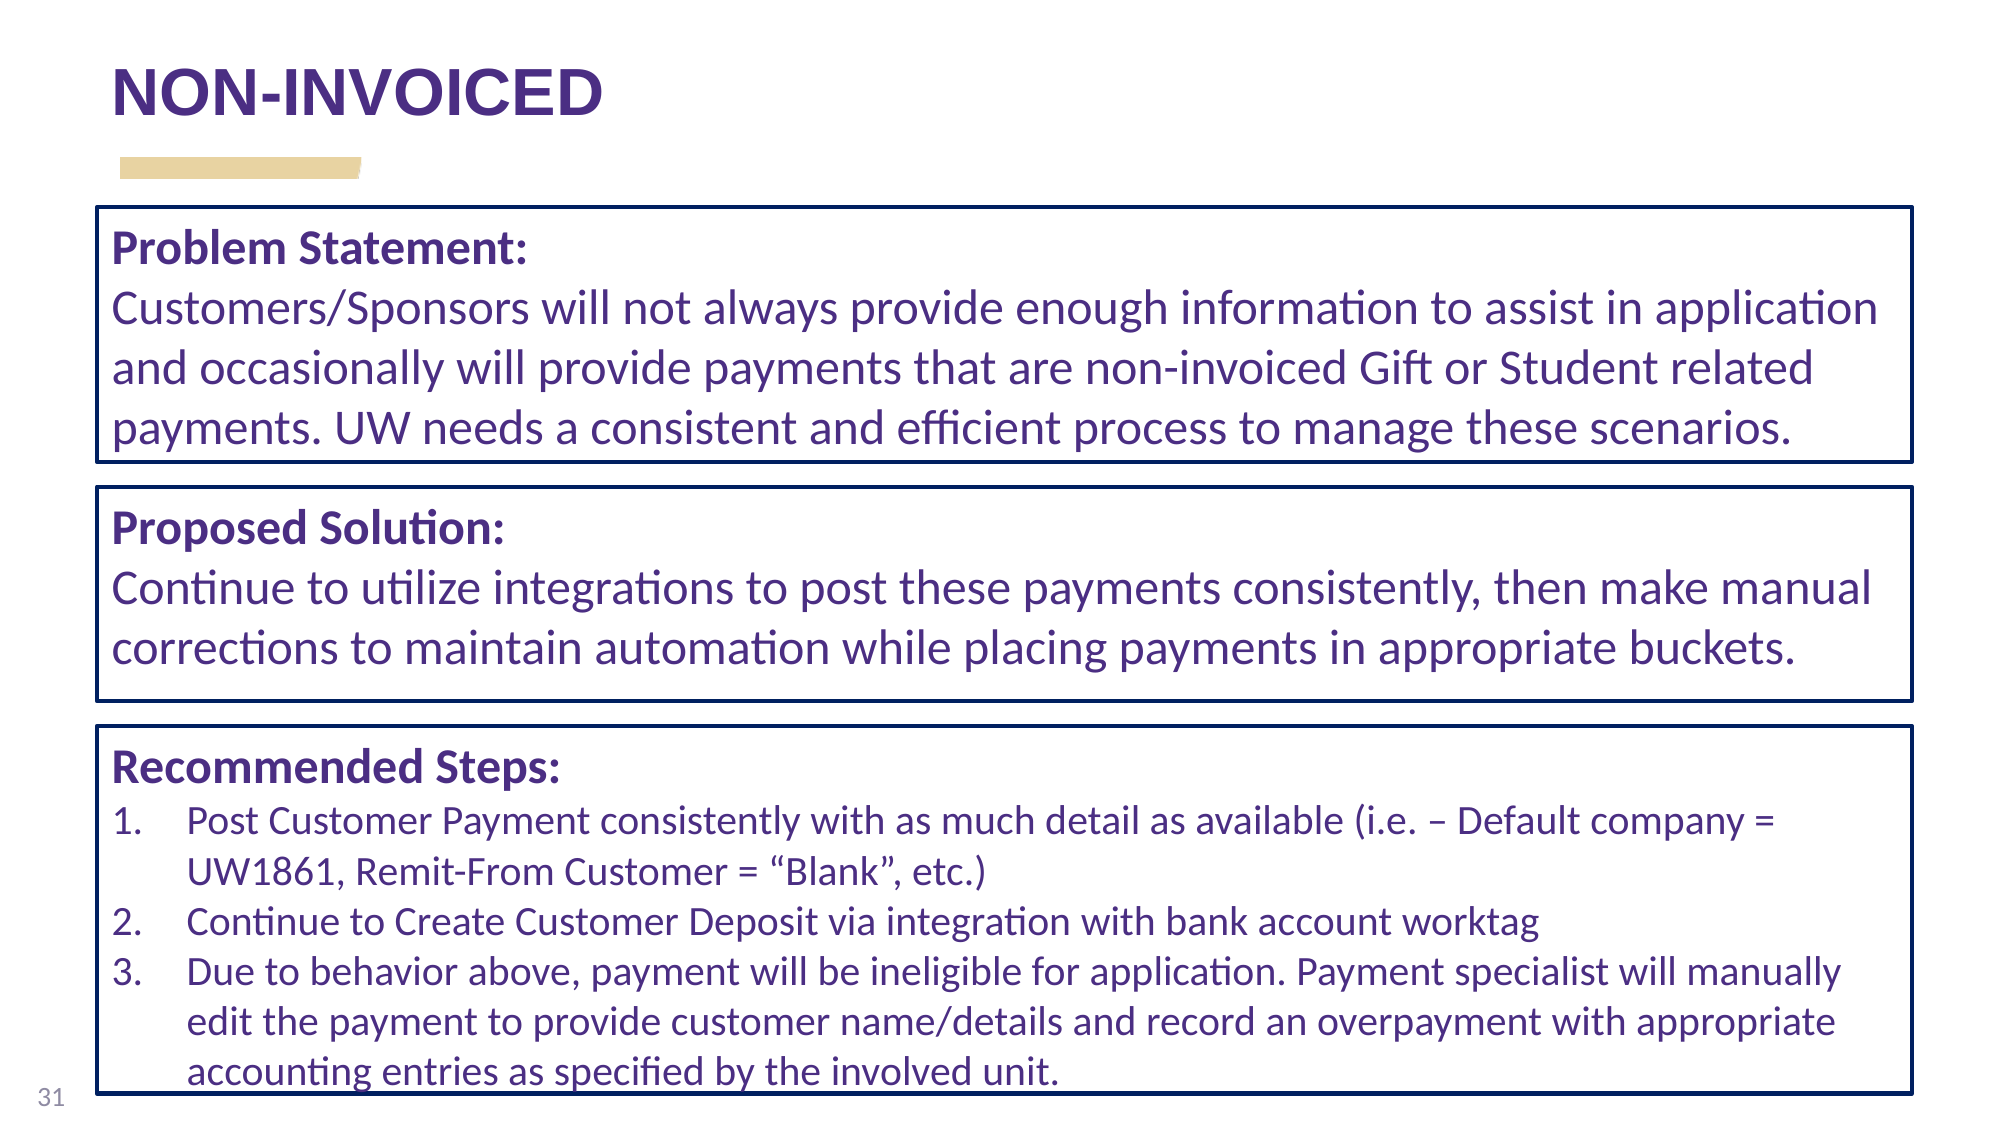

# Non-Invoiced

Problem Statement:
Customers/Sponsors will not always provide enough information to assist in application and occasionally will provide payments that are non-invoiced Gift or Student related payments. UW needs a consistent and efficient process to manage these scenarios.

Proposed Solution:
Continue to utilize integrations to post these payments consistently, then make manual corrections to maintain automation while placing payments in appropriate buckets.
Recommended Steps:
Post Customer Payment consistently with as much detail as available (i.e. – Default company = UW1861, Remit-From Customer = “Blank”, etc.)
Continue to Create Customer Deposit via integration with bank account worktag
Due to behavior above, payment will be ineligible for application. Payment specialist will manually edit the payment to provide customer name/details and record an overpayment with appropriate accounting entries as specified by the involved unit.